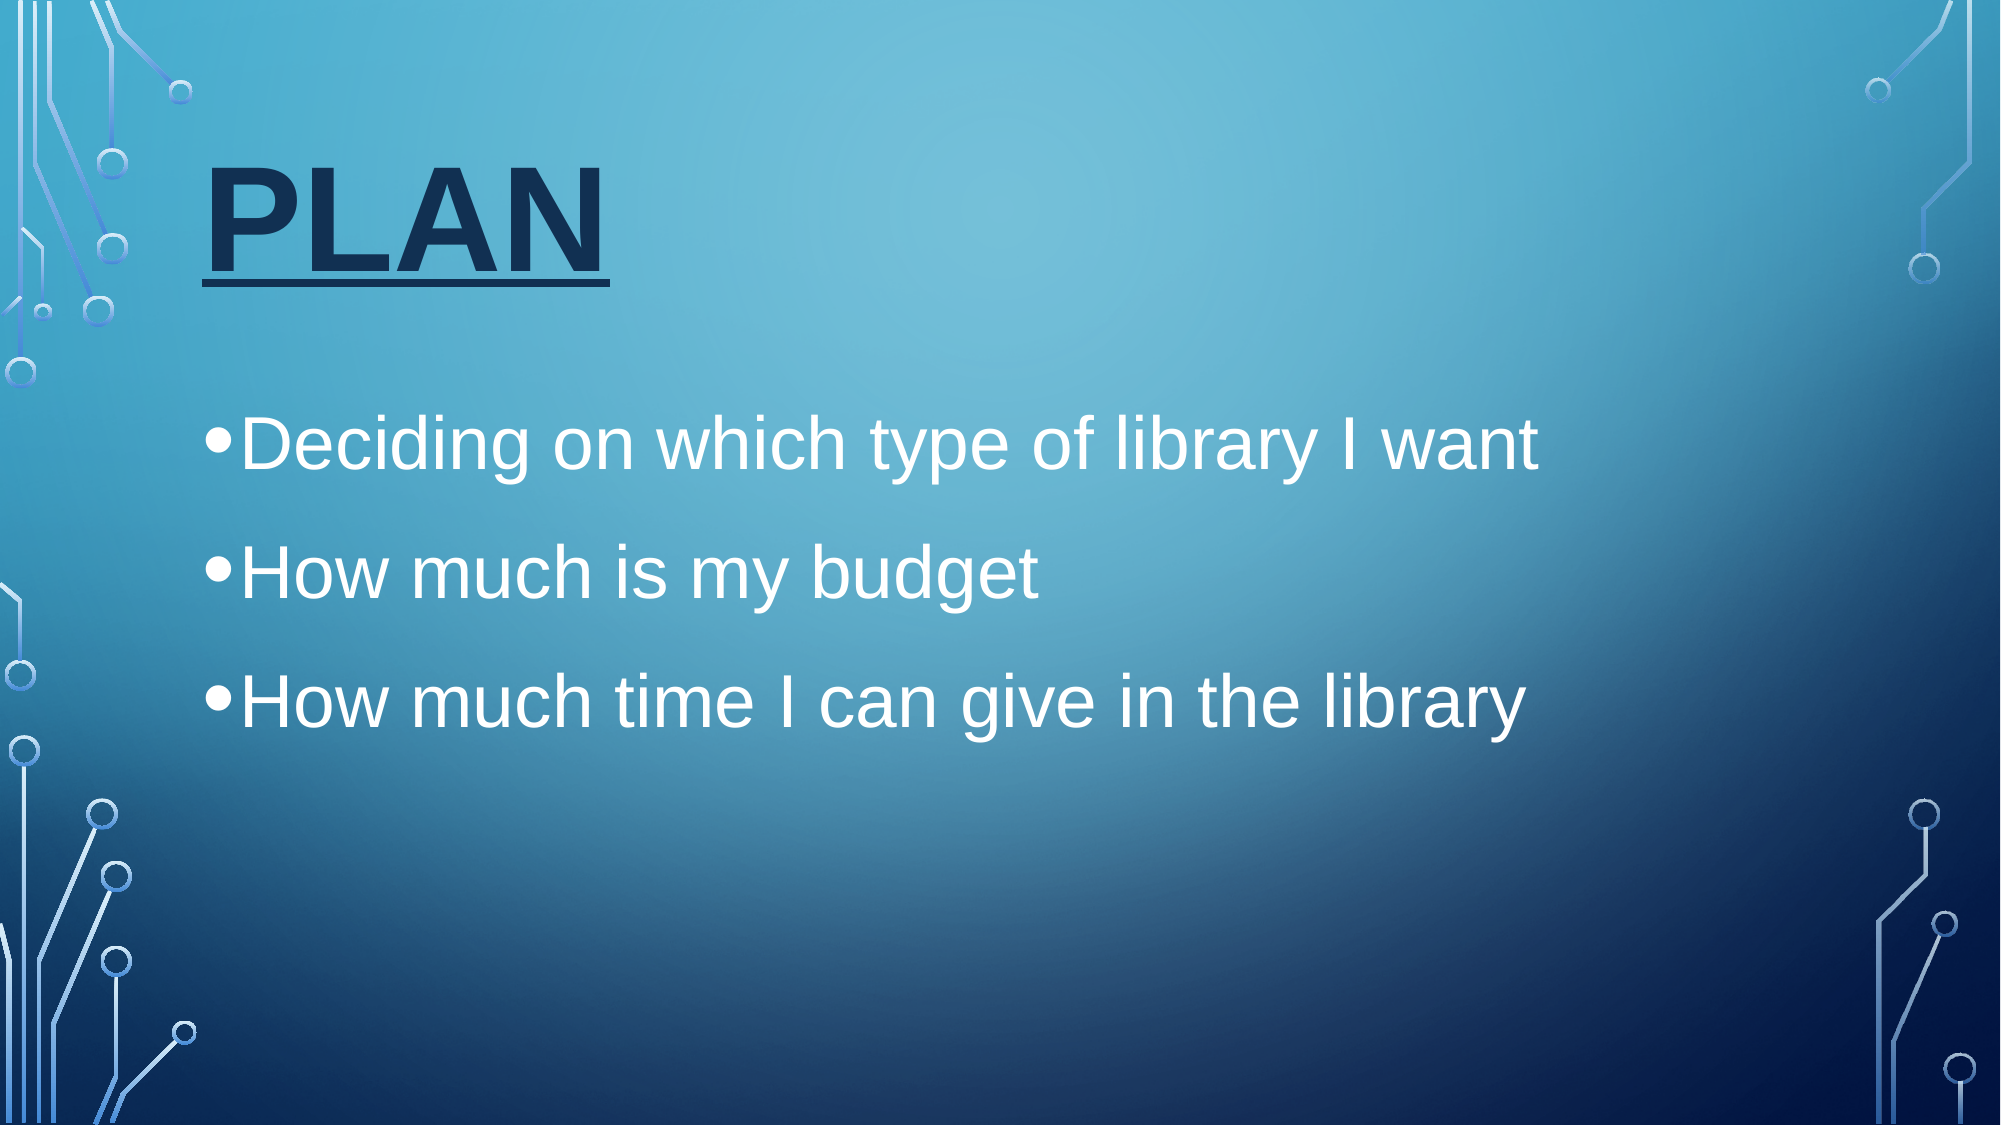

# PLAN
Deciding on which type of library I want
How much is my budget
How much time I can give in the library